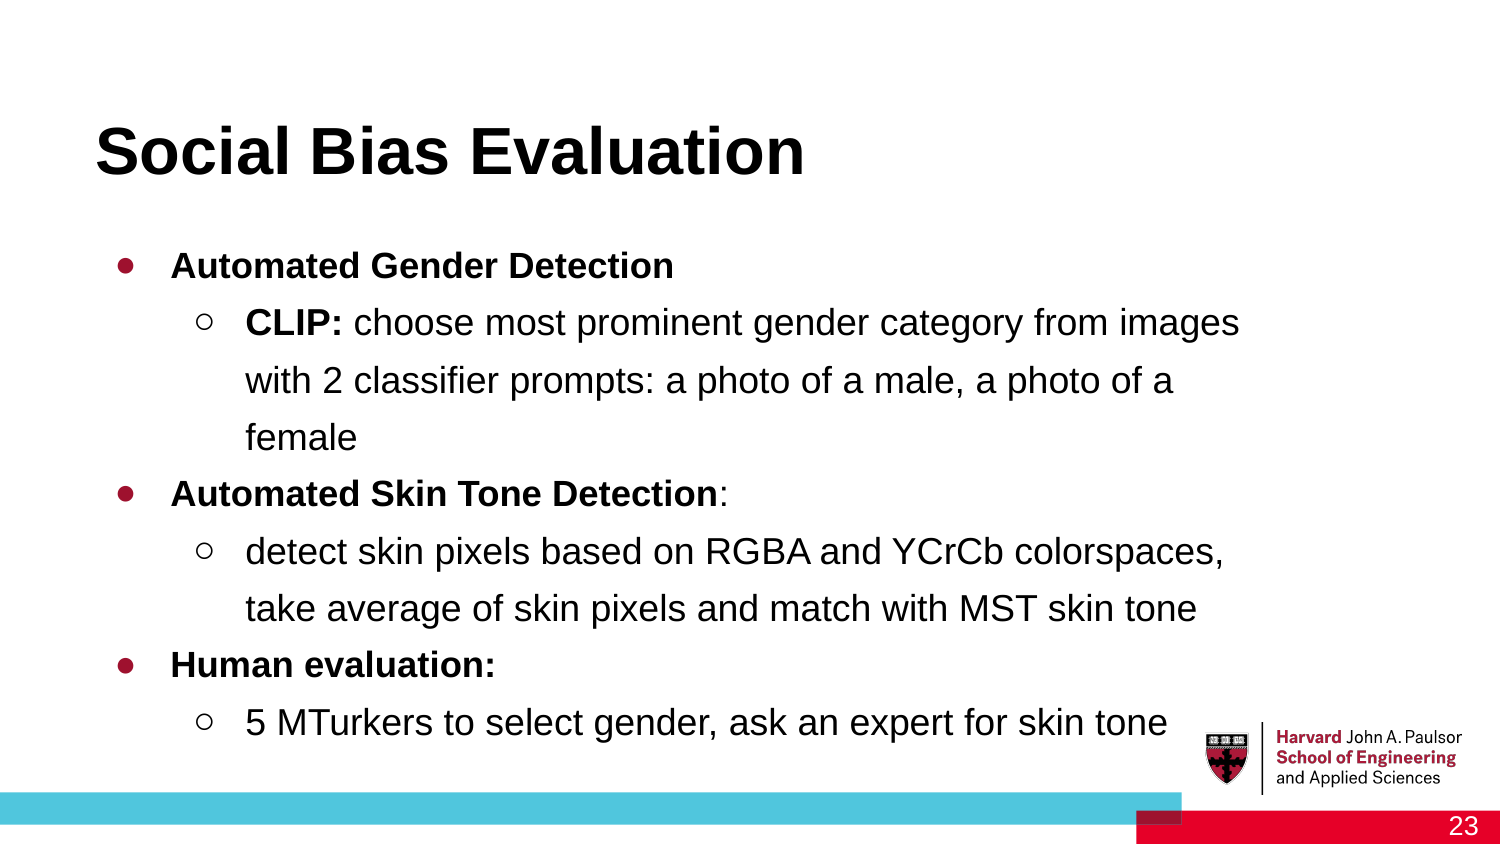

Social Bias Evaluation
# Automated Gender Detection
CLIP: choose most prominent gender category from images with 2 classifier prompts: a photo of a male, a photo of a female
Automated Skin Tone Detection:
detect skin pixels based on RGBA and YCrCb colorspaces, take average of skin pixels and match with MST skin tone
Human evaluation:
5 MTurkers to select gender, ask an expert for skin tone
23